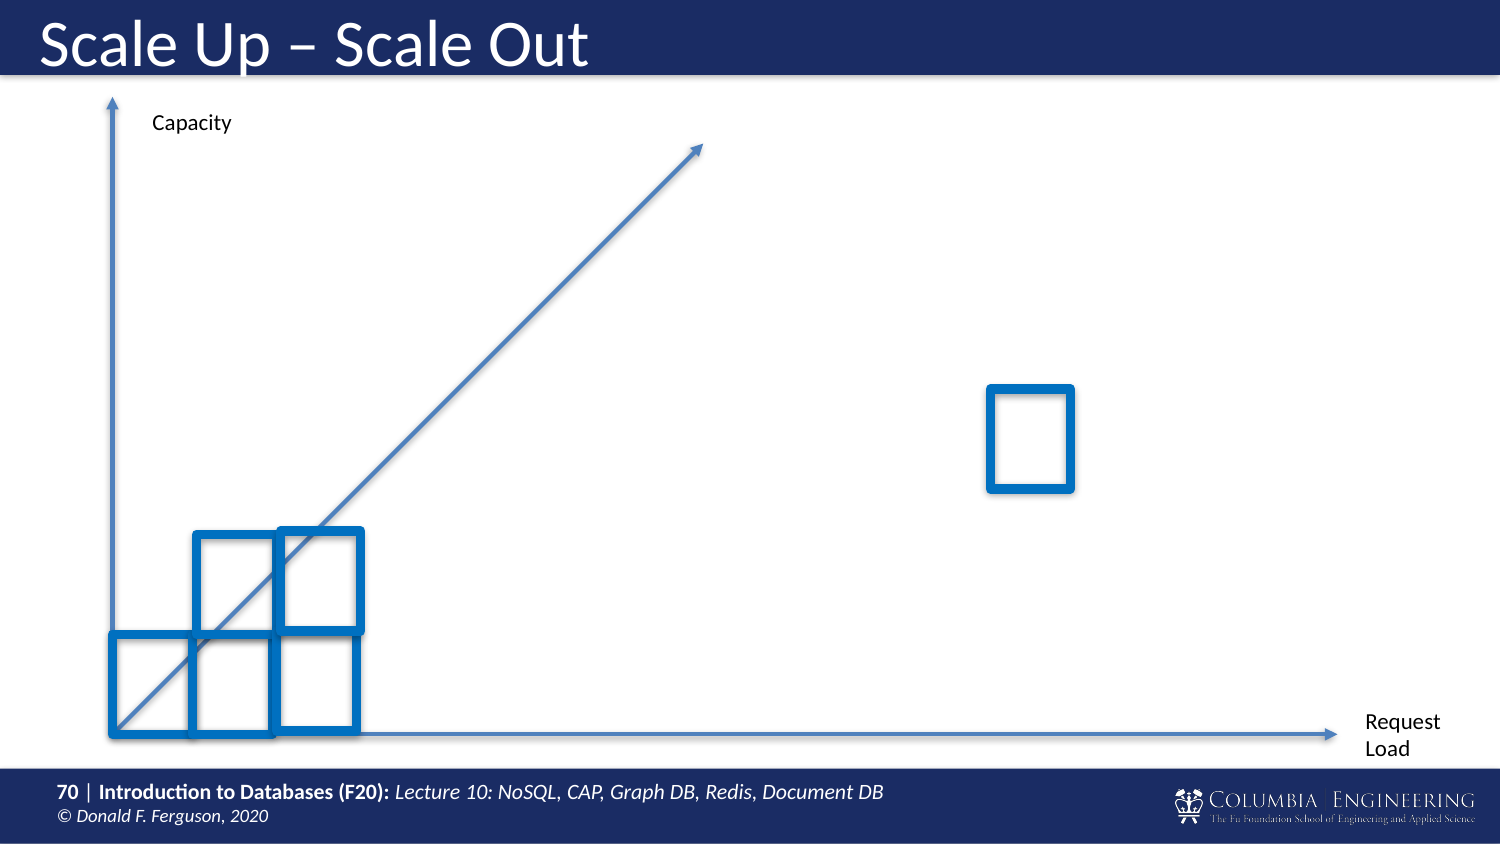

Scale Up – Scale Out
Capacity

Request
Load